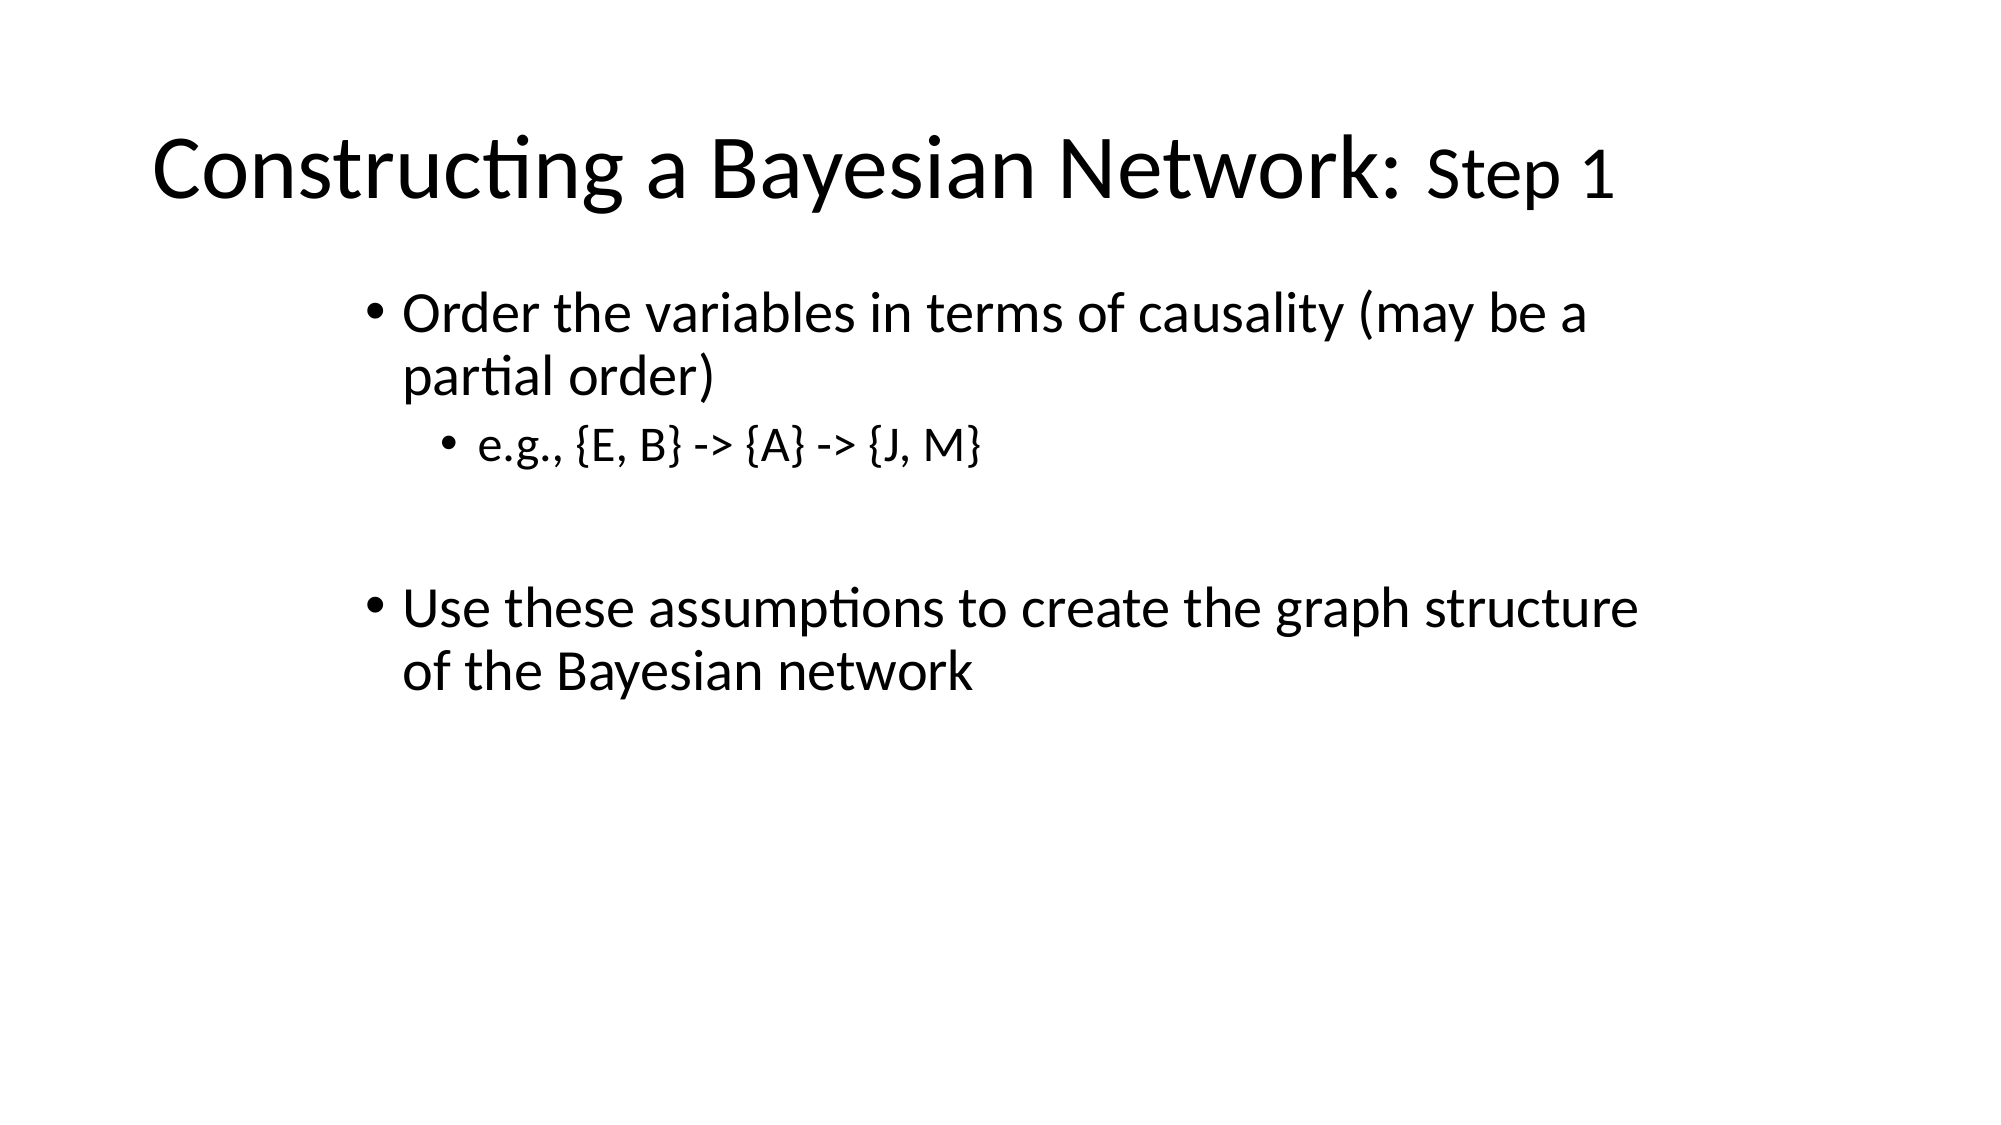

# Constructing a Bayesian Network: Step 1
Order the variables in terms of causality (may be a partial order)
e.g., {E, B} -> {A} -> {J, M}

Use these assumptions to create the graph structure of the Bayesian network